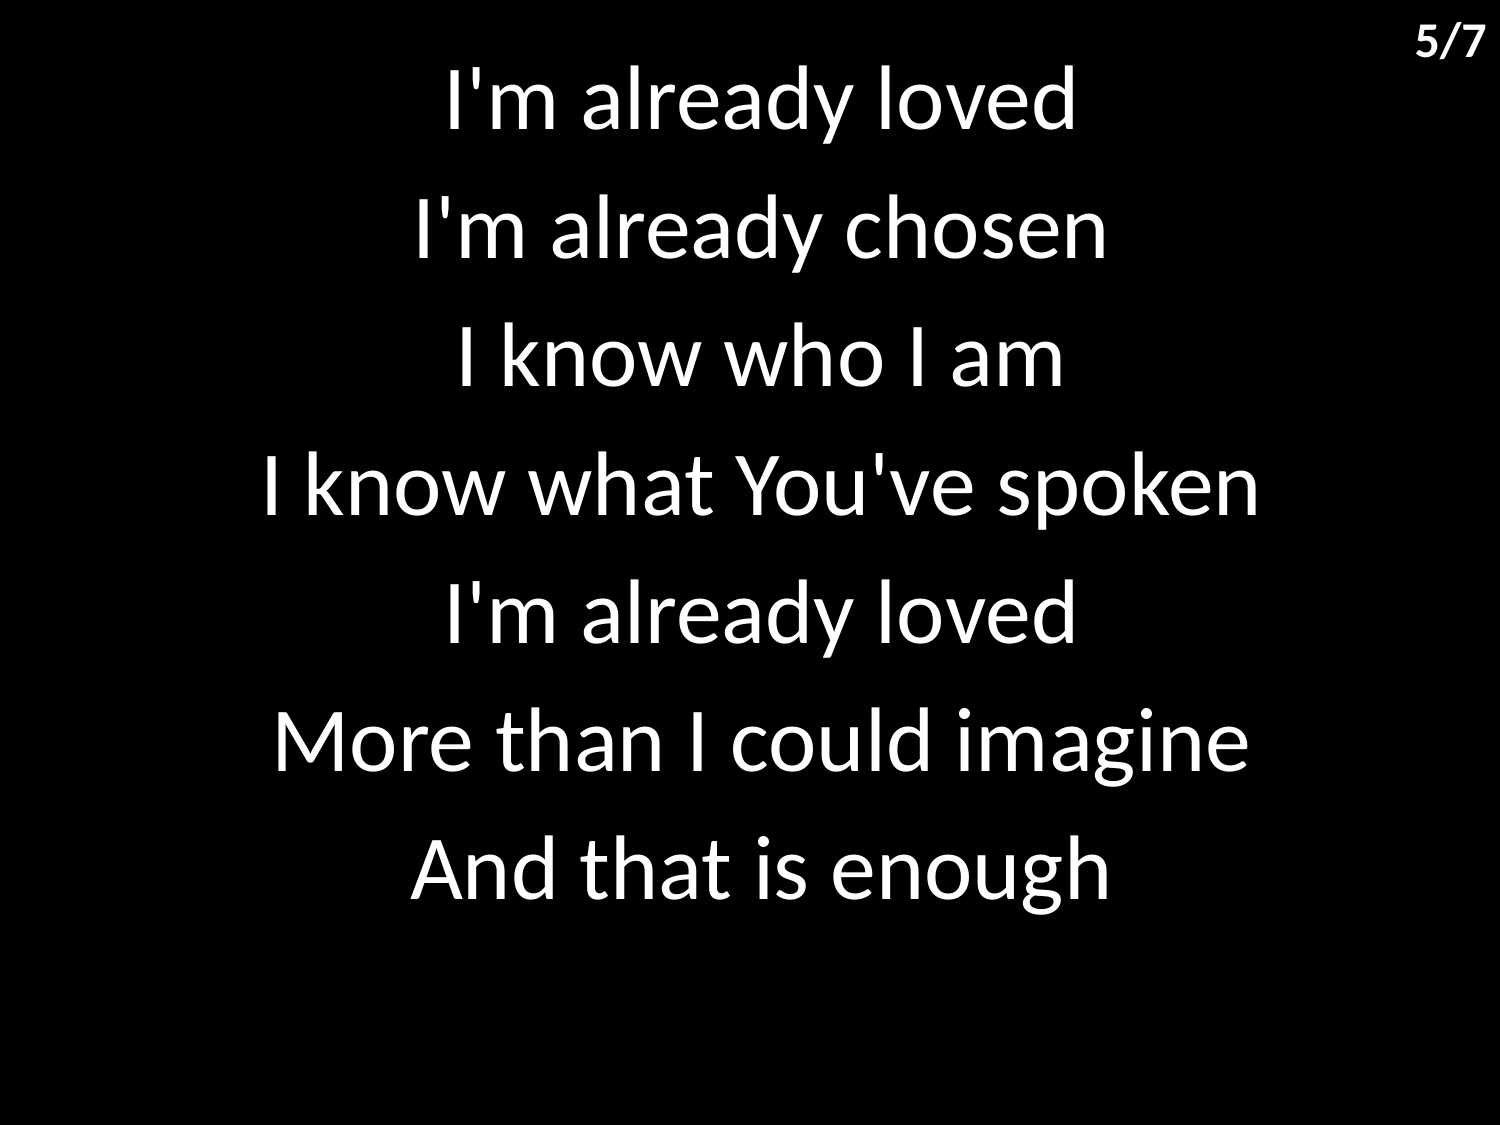

5/7
I'm already loved
I'm already chosen
I know who I am
I know what You've spoken
I'm already loved
More than I could imagine
And that is enough